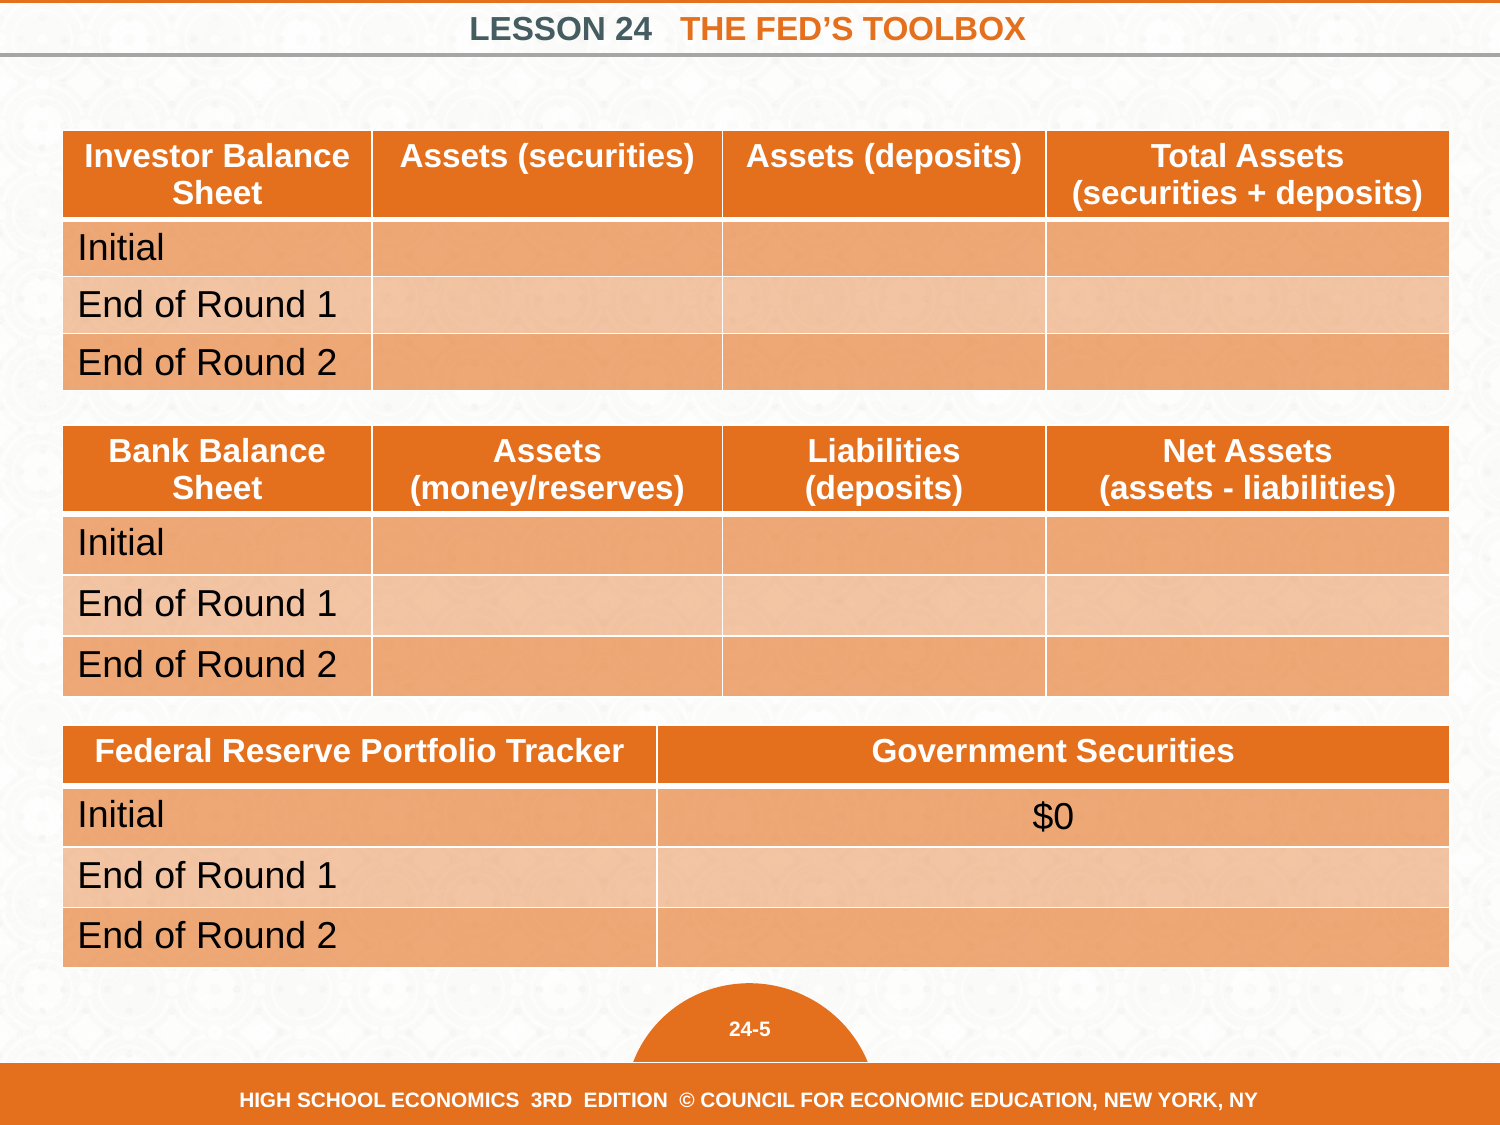

| Investor Balance Sheet | Assets (securities) | Assets (deposits) | Total Assets (securities + deposits) |
| --- | --- | --- | --- |
| Initial |  |  |  |
| End of Round 1 |  |  |  |
| End of Round 2 |  |  |  |
| Bank Balance Sheet | Assets (money/reserves) | Liabilities (deposits) | Net Assets (assets - liabilities) |
| --- | --- | --- | --- |
| Initial |  |  |  |
| End of Round 1 |  |  |  |
| End of Round 2 |  |  |  |
| Federal Reserve Portfolio Tracker | Government Securities |
| --- | --- |
| Initial | $0 |
| End of Round 1 |  |
| End of Round 2 |  |